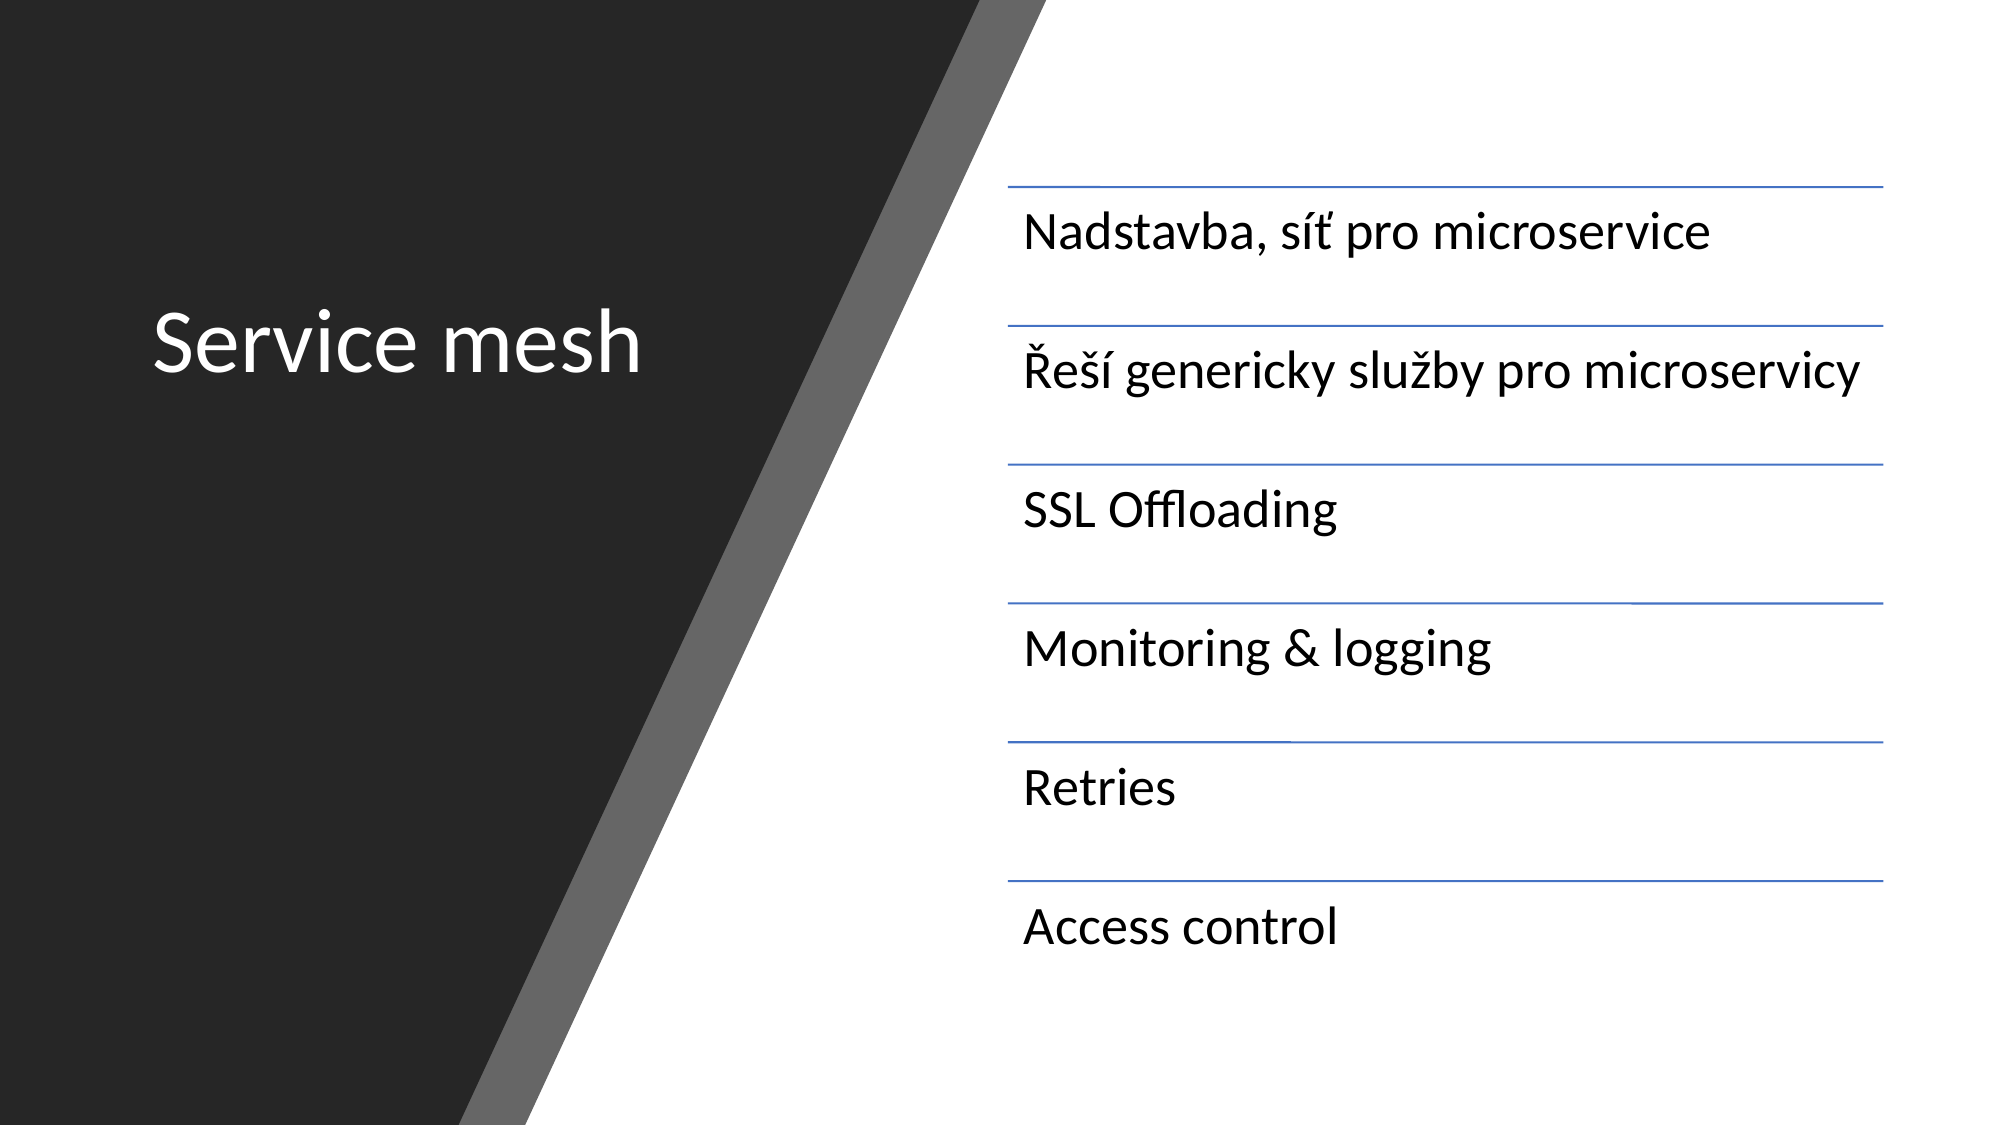

# Service mesh
Nadstavba, síť pro microservice
Řeší genericky služby pro microservicy
SSL Offloading
Monitoring & logging
Retries
Access control